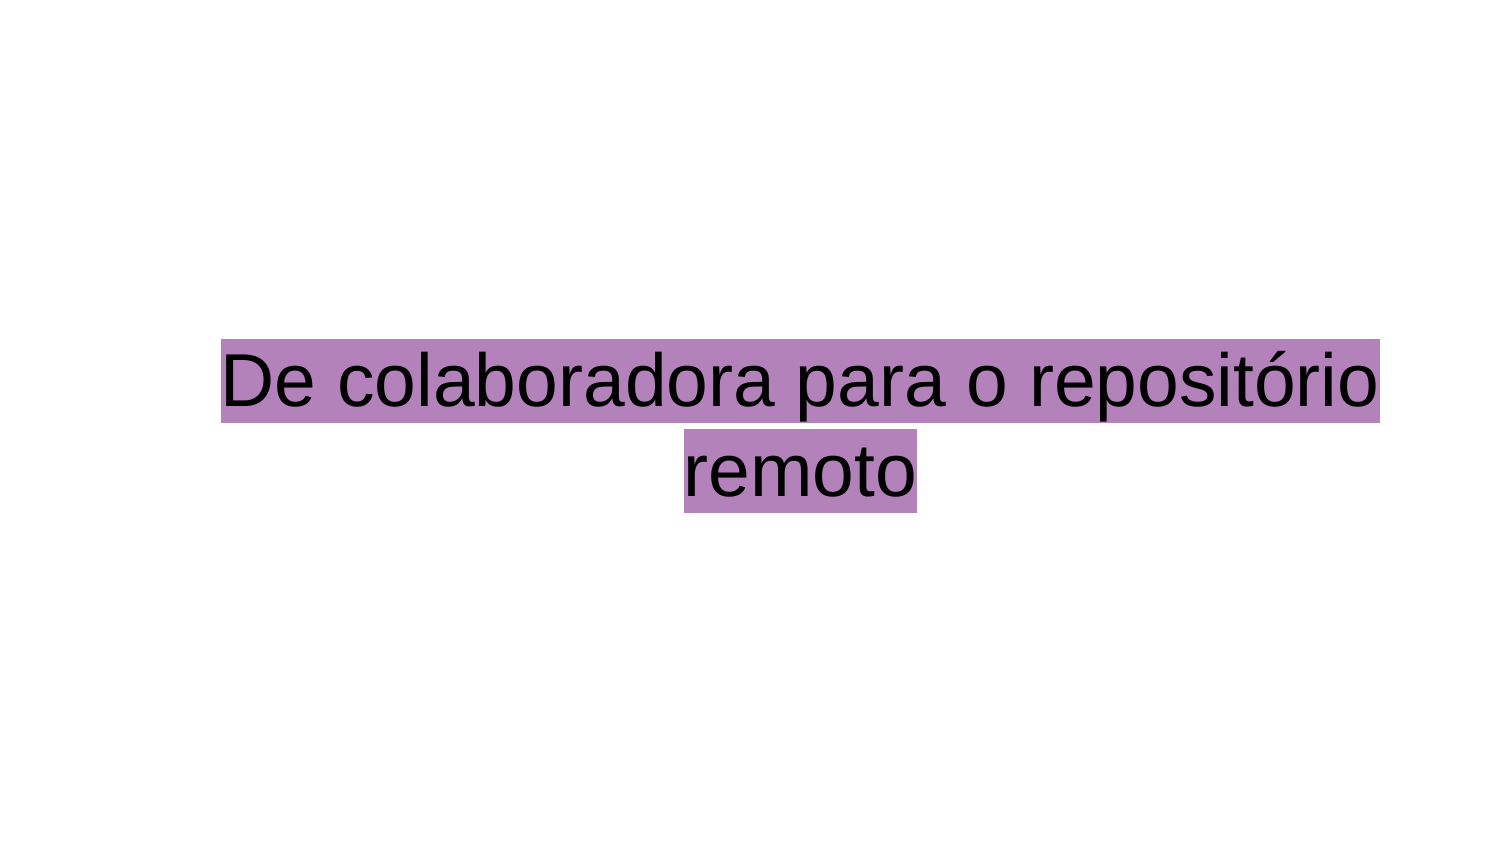

# De colaboradora para o repositório remoto